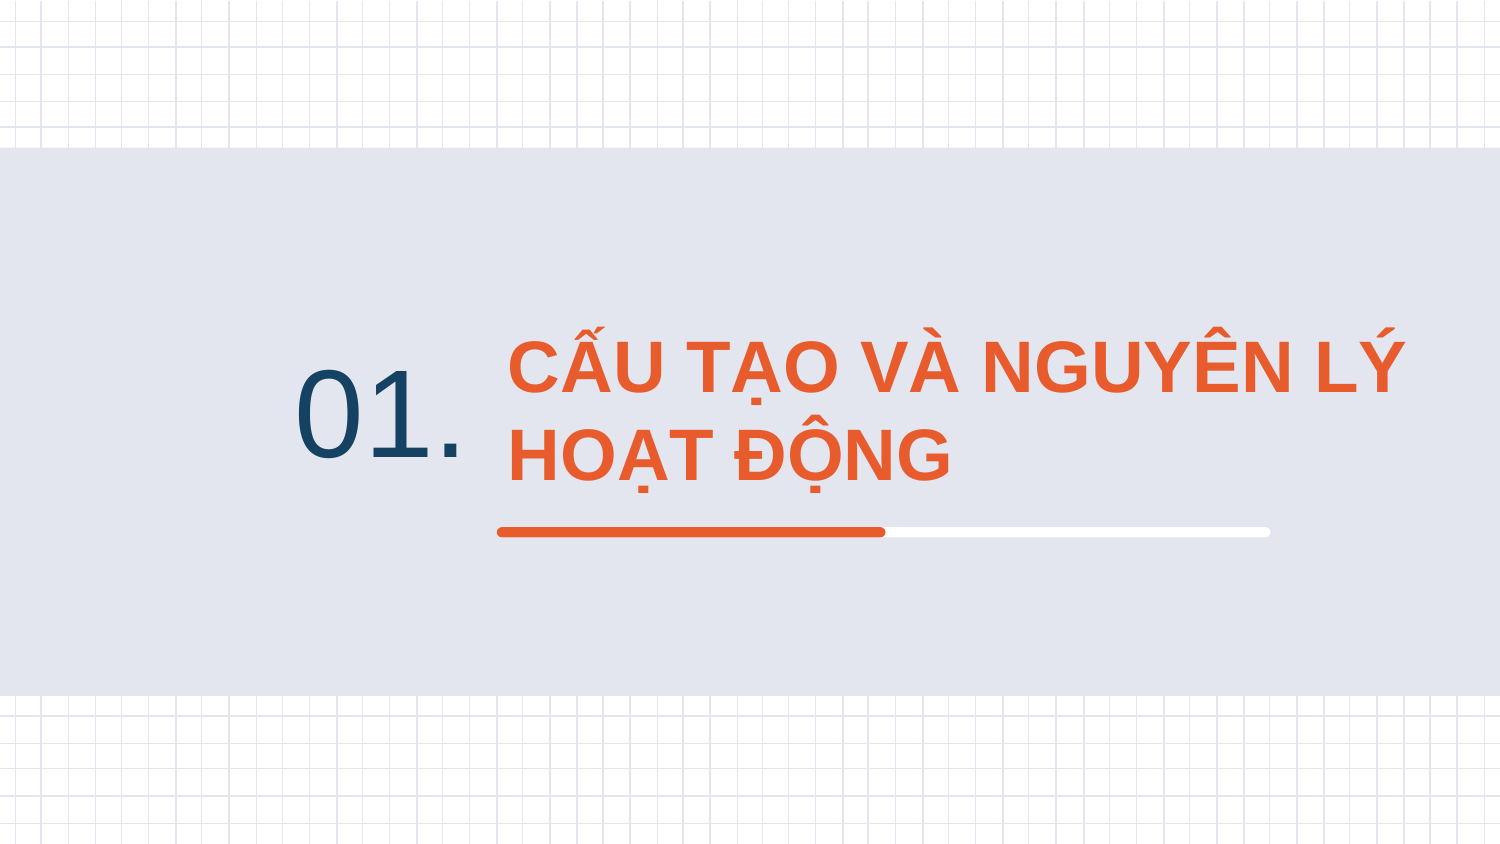

01.
# CẤU TẠO VÀ NGUYÊN LÝ HOẠT ĐỘNG